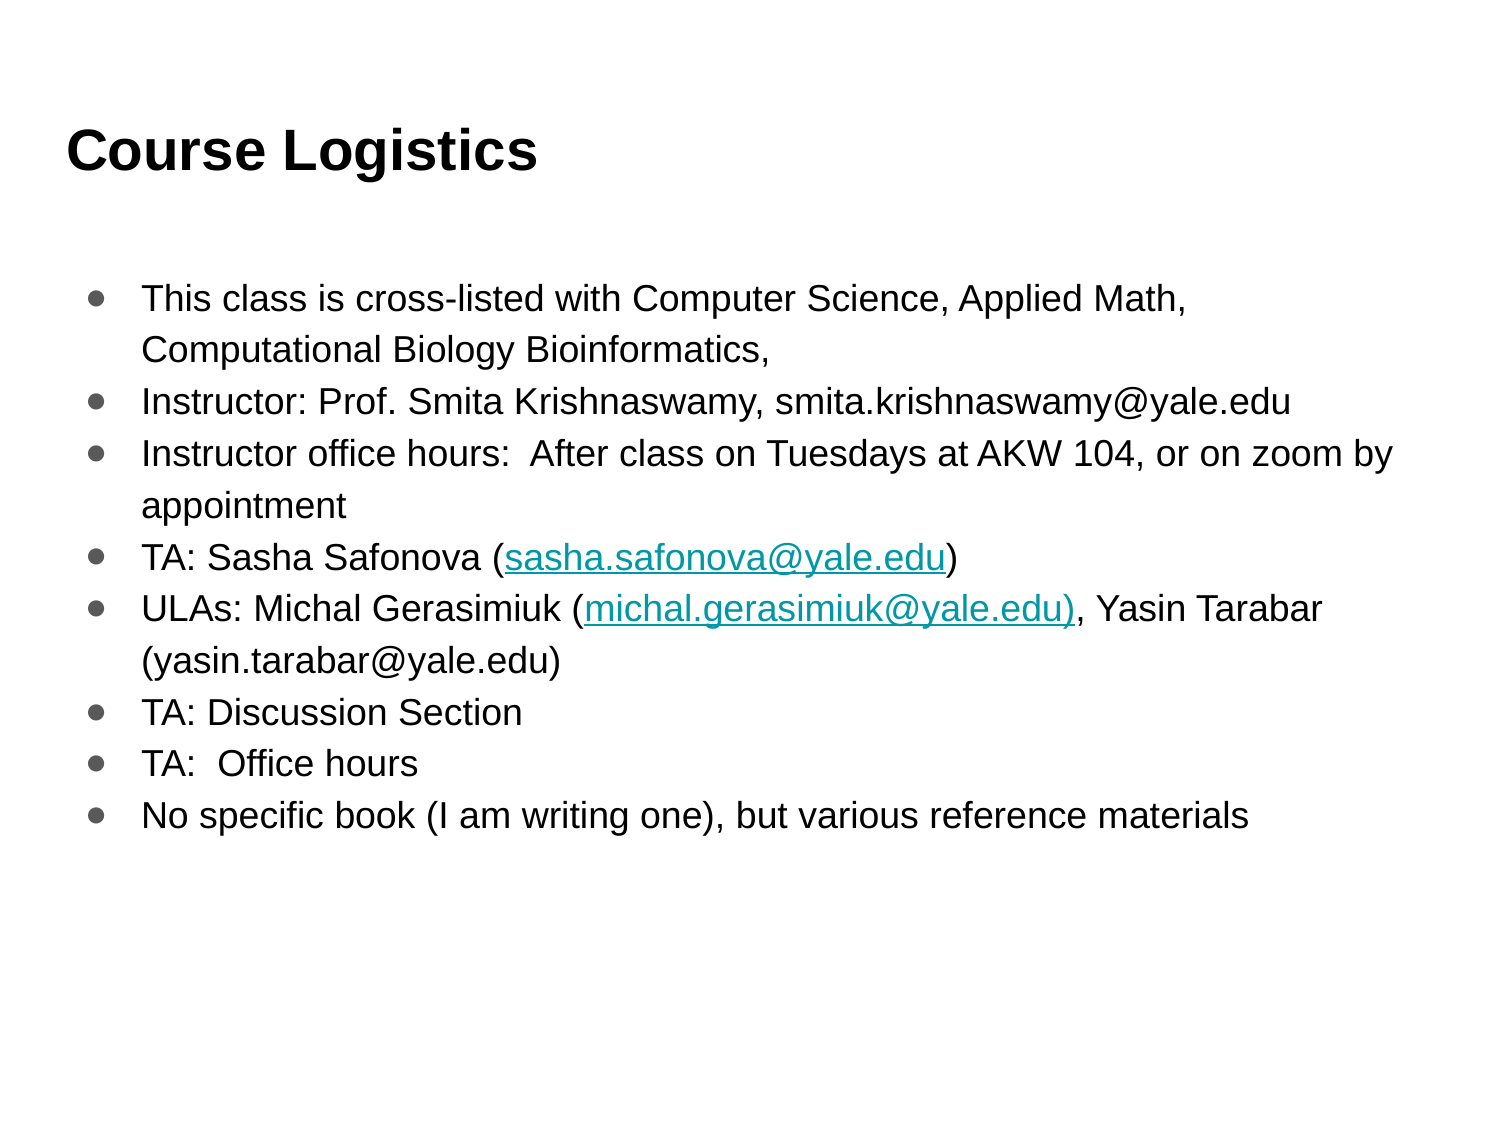

# Course Logistics
This class is cross-listed with Computer Science, Applied Math, Computational Biology Bioinformatics,
Instructor: Prof. Smita Krishnaswamy, smita.krishnaswamy@yale.edu
Instructor office hours:  After class on Tuesdays at AKW 104, or on zoom by appointment
TA: Sasha Safonova (sasha.safonova@yale.edu)
ULAs: Michal Gerasimiuk (michal.gerasimiuk@yale.edu), Yasin Tarabar (yasin.tarabar@yale.edu)
TA: Discussion Section
TA:  Office hours
No specific book (I am writing one), but various reference materials